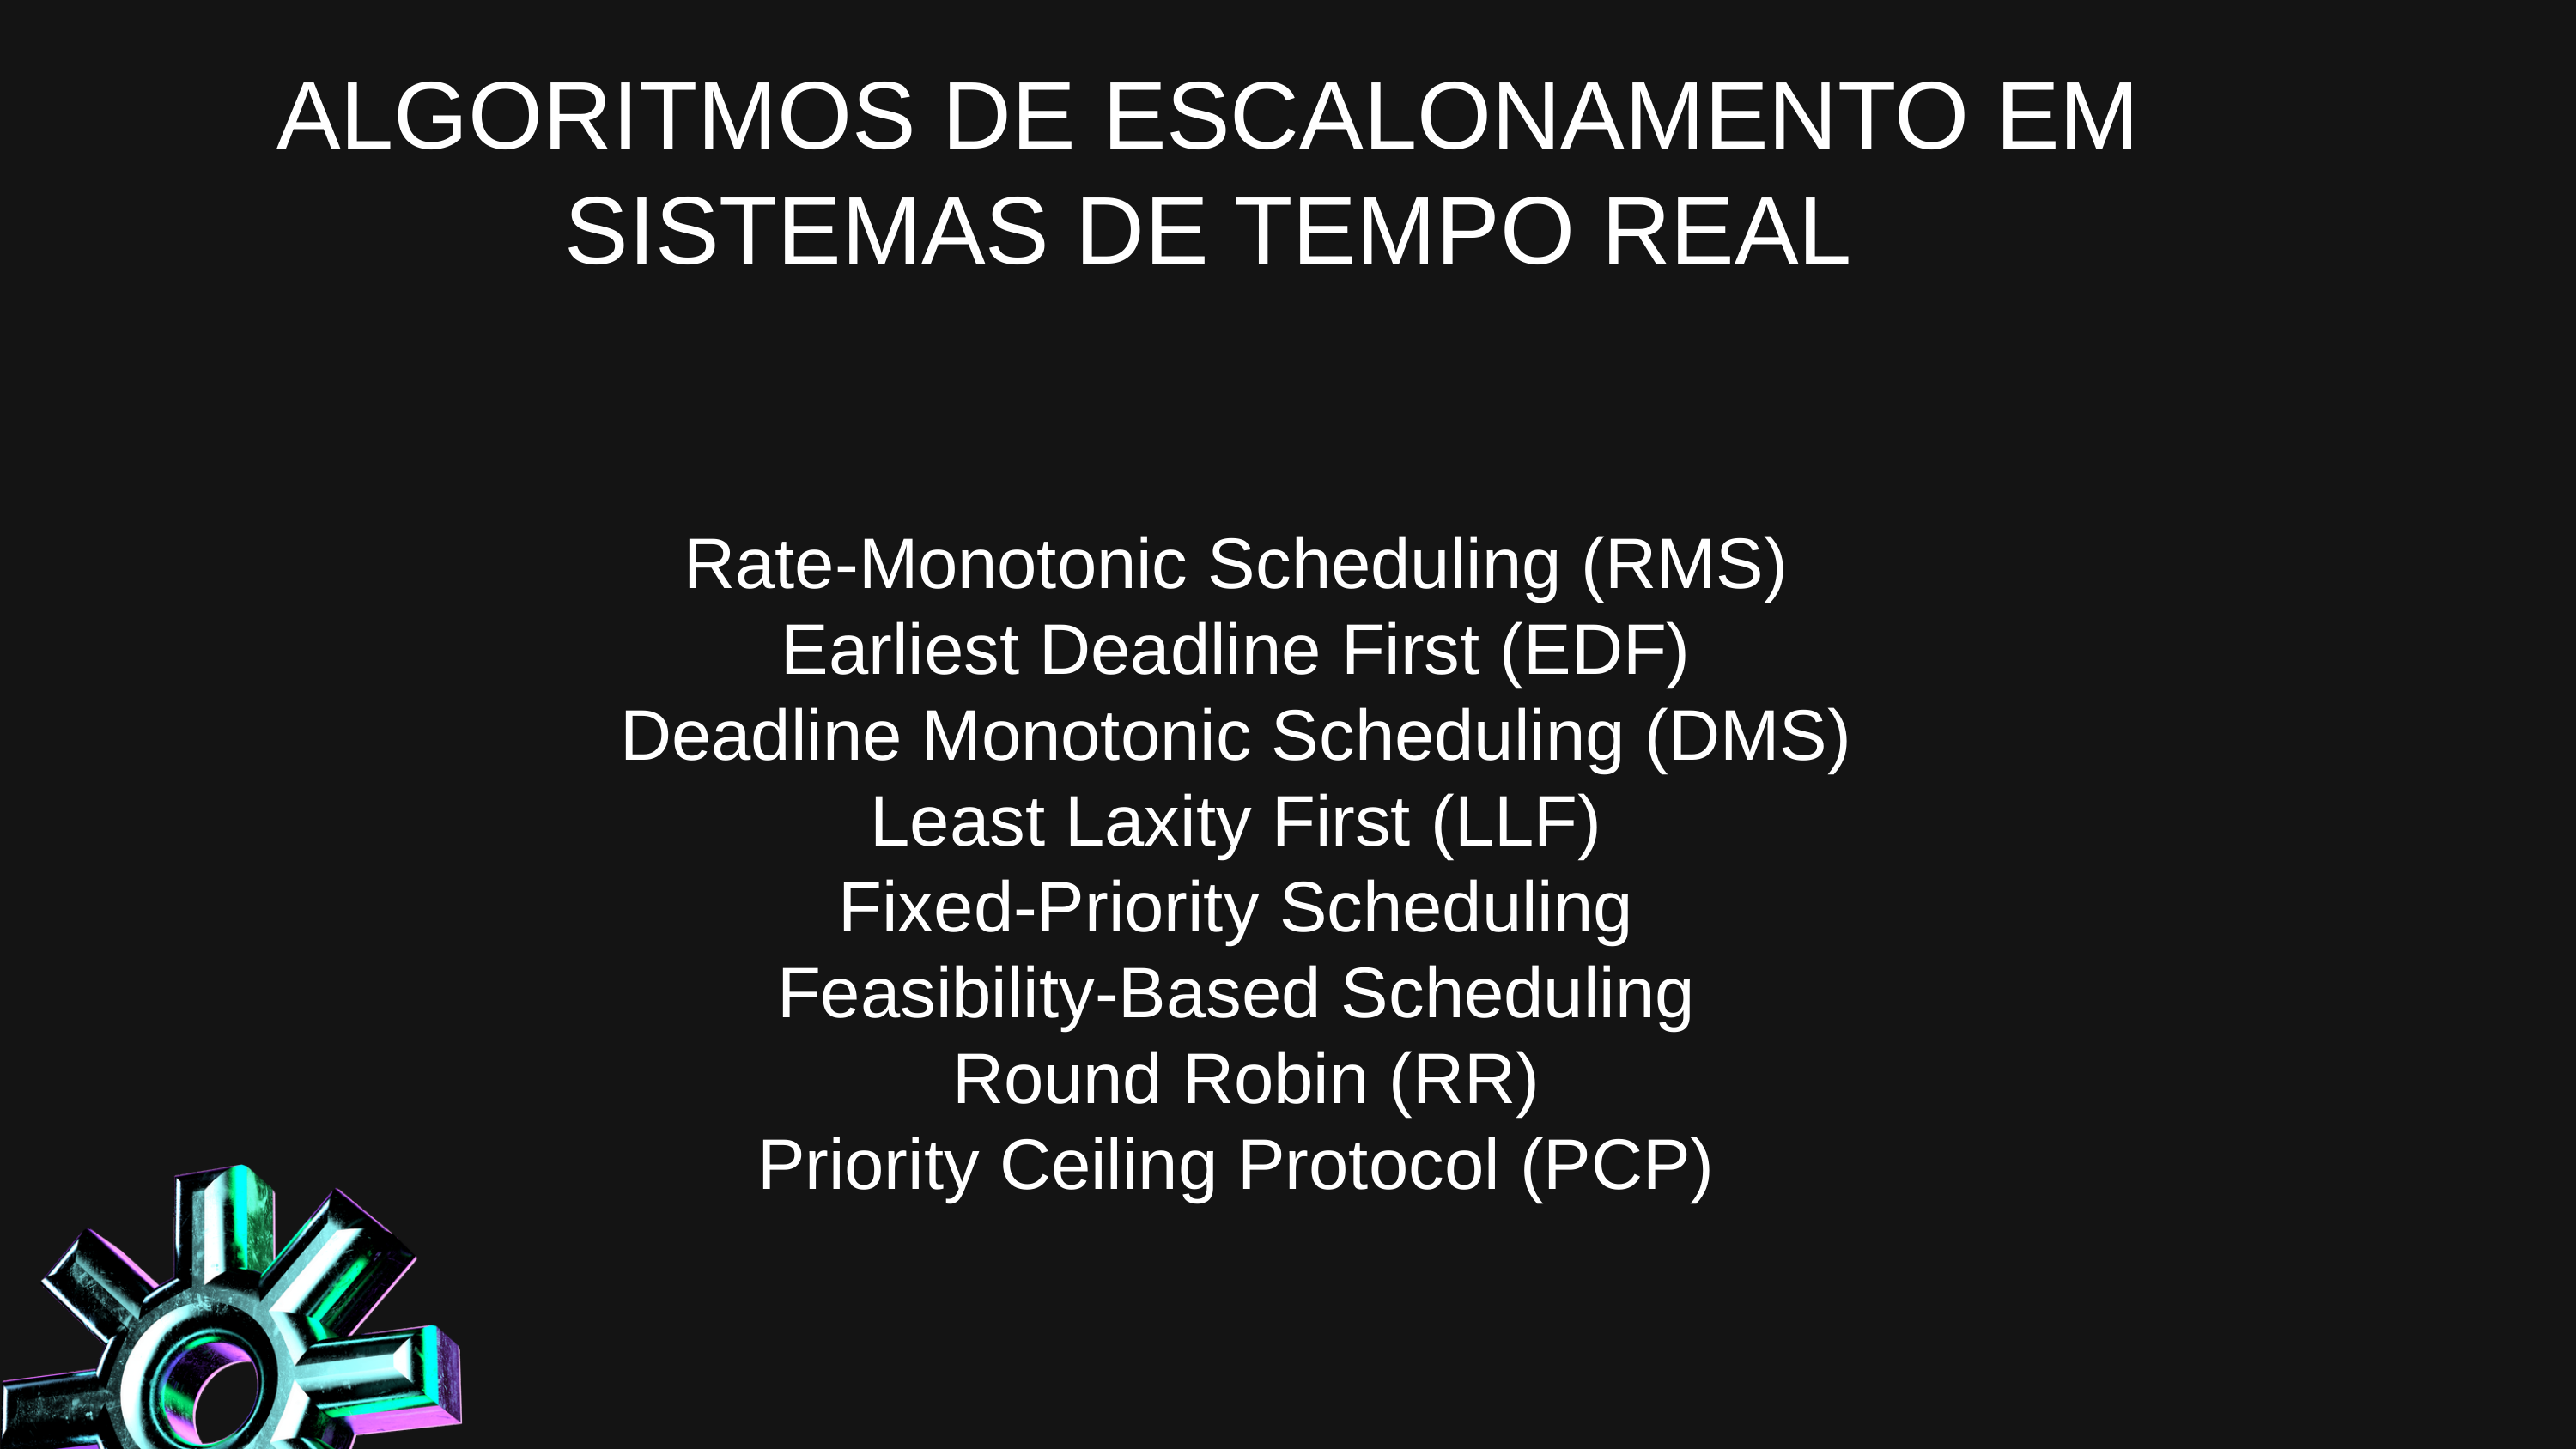

ALGORITMOS DE ESCALONAMENTO EM SISTEMAS DE TEMPO REAL

Rate-Monotonic Scheduling (RMS)
Earliest Deadline First (EDF)
Deadline Monotonic Scheduling (DMS)
Least Laxity First (LLF)
Fixed-Priority Scheduling
Feasibility-Based Scheduling
 Round Robin (RR)
Priority Ceiling Protocol (PCP)